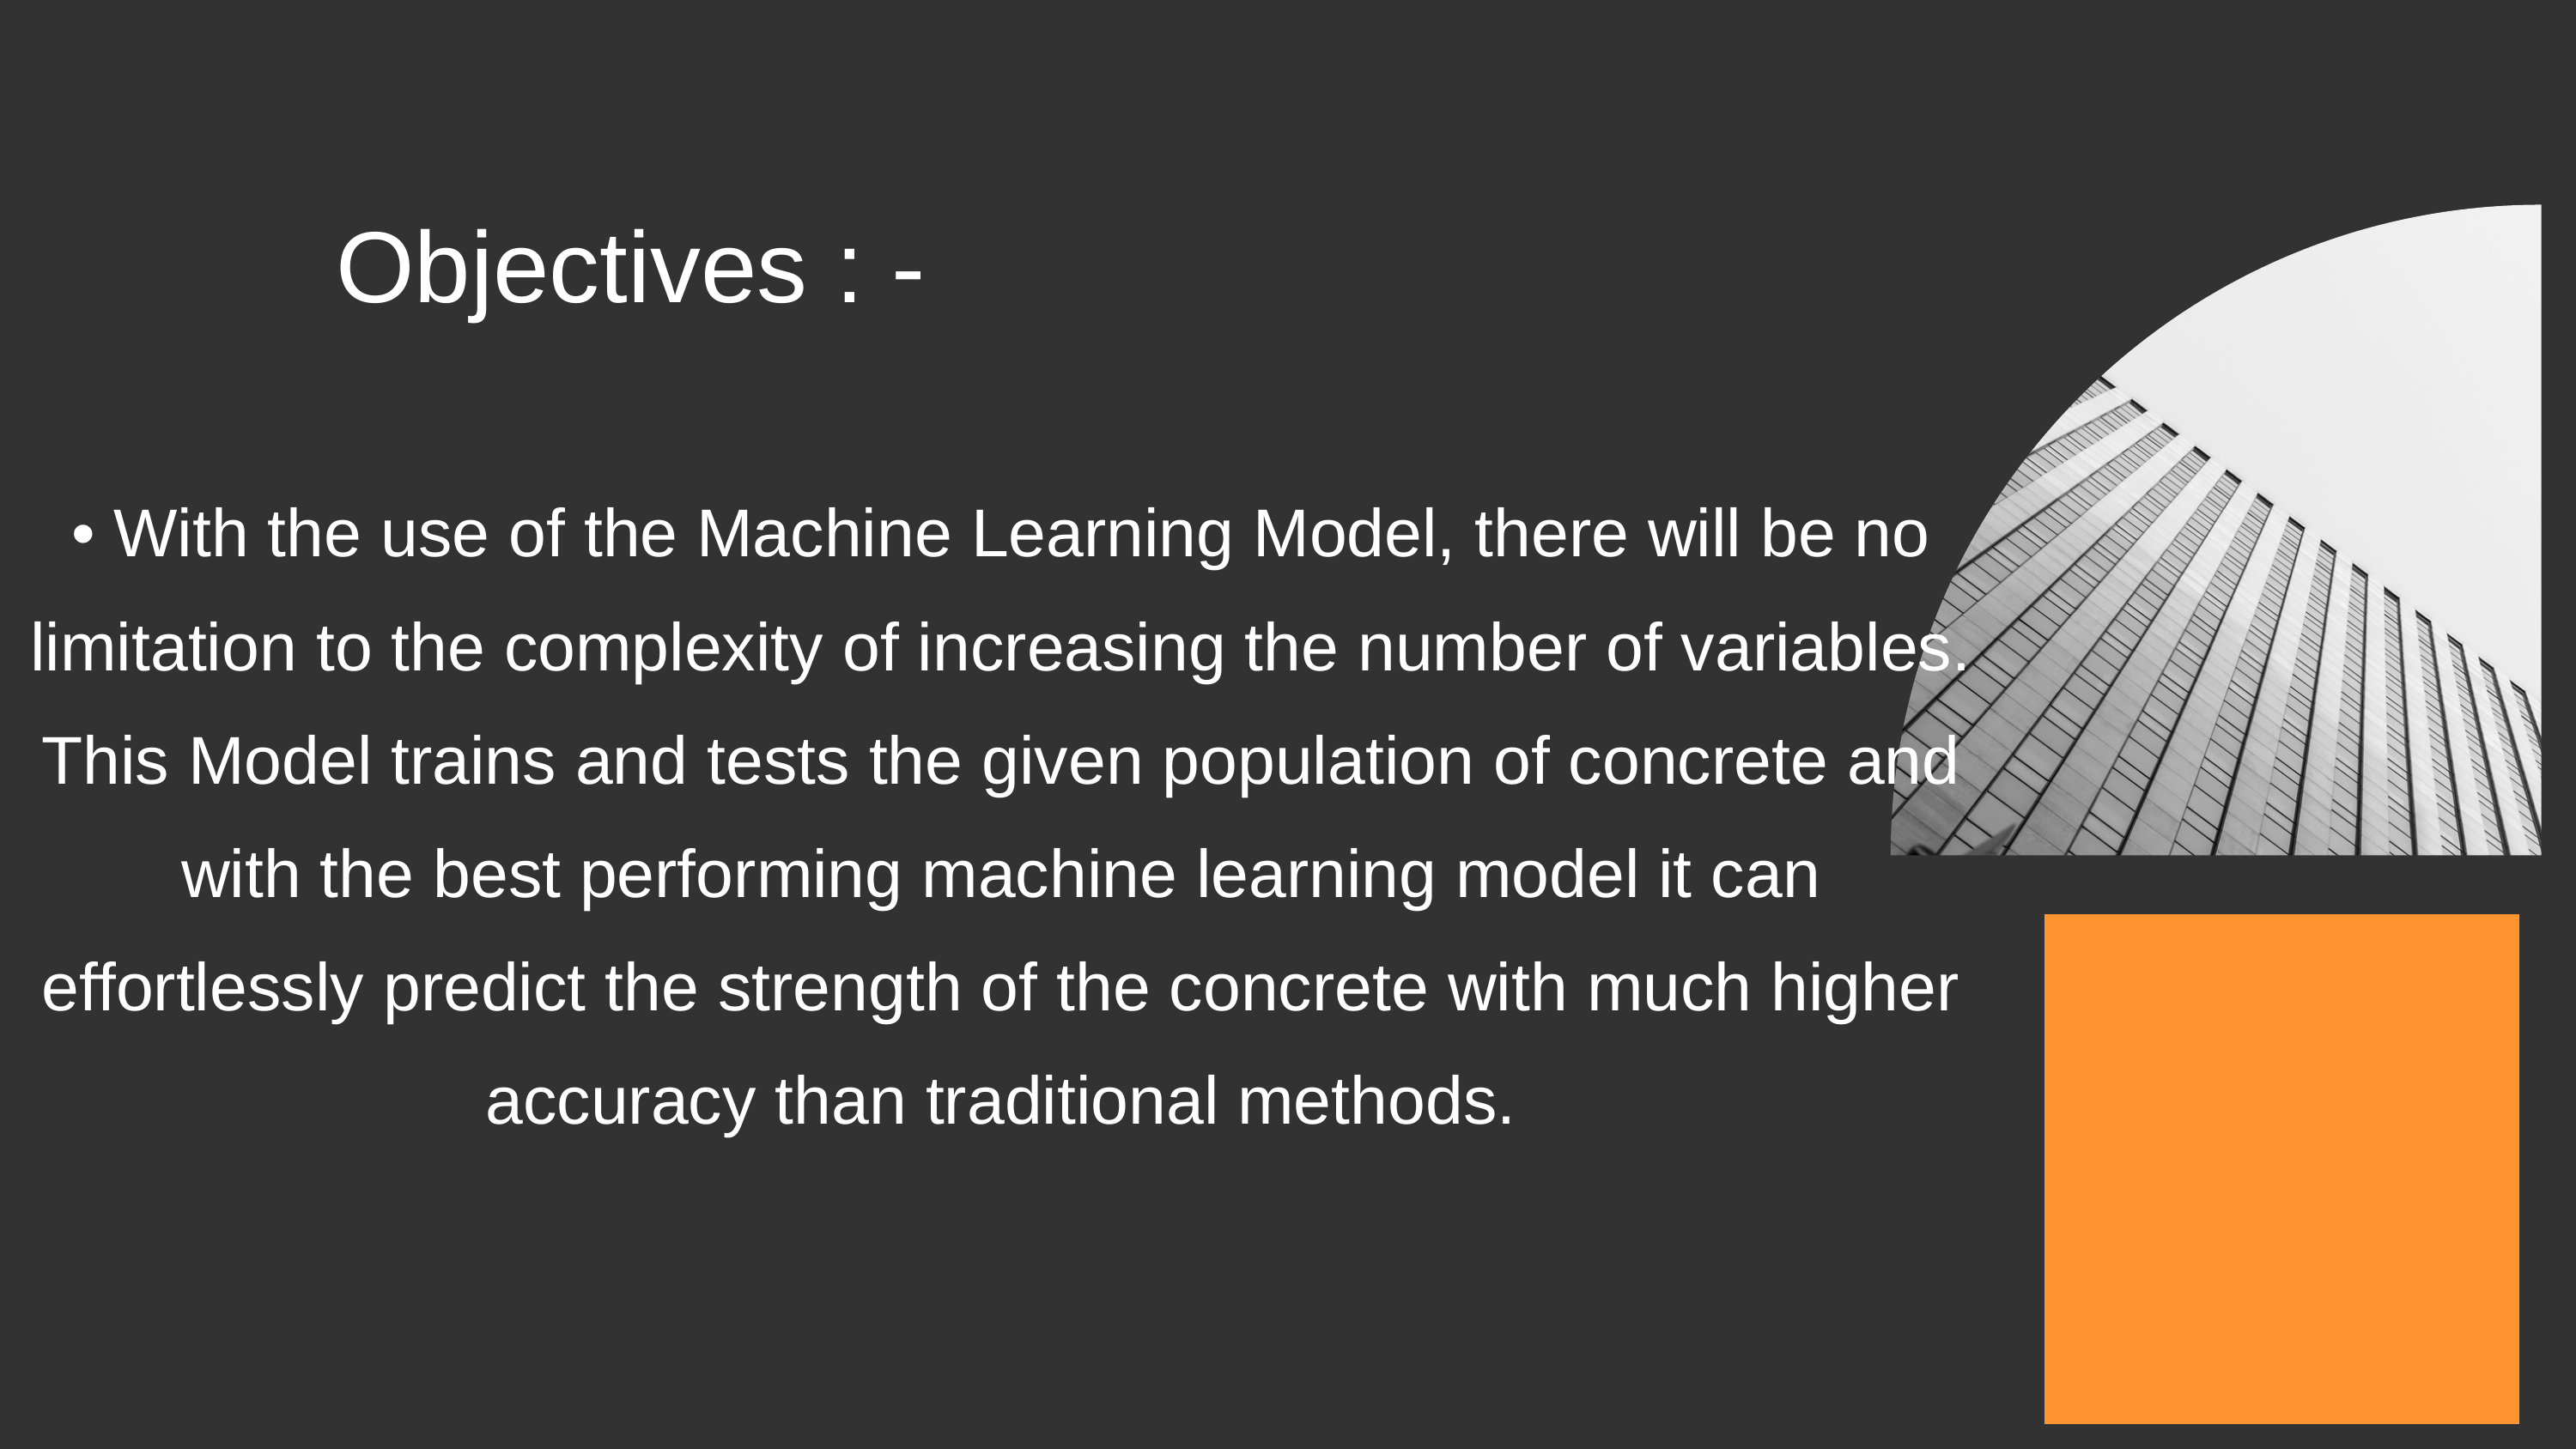

Objectives : -
• With the use of the Machine Learning Model, there will be no limitation to the complexity of increasing the number of variables. This Model trains and tests the given population of concrete and with the best performing machine learning model it can effortlessly predict the strength of the concrete with much higher accuracy than traditional methods.